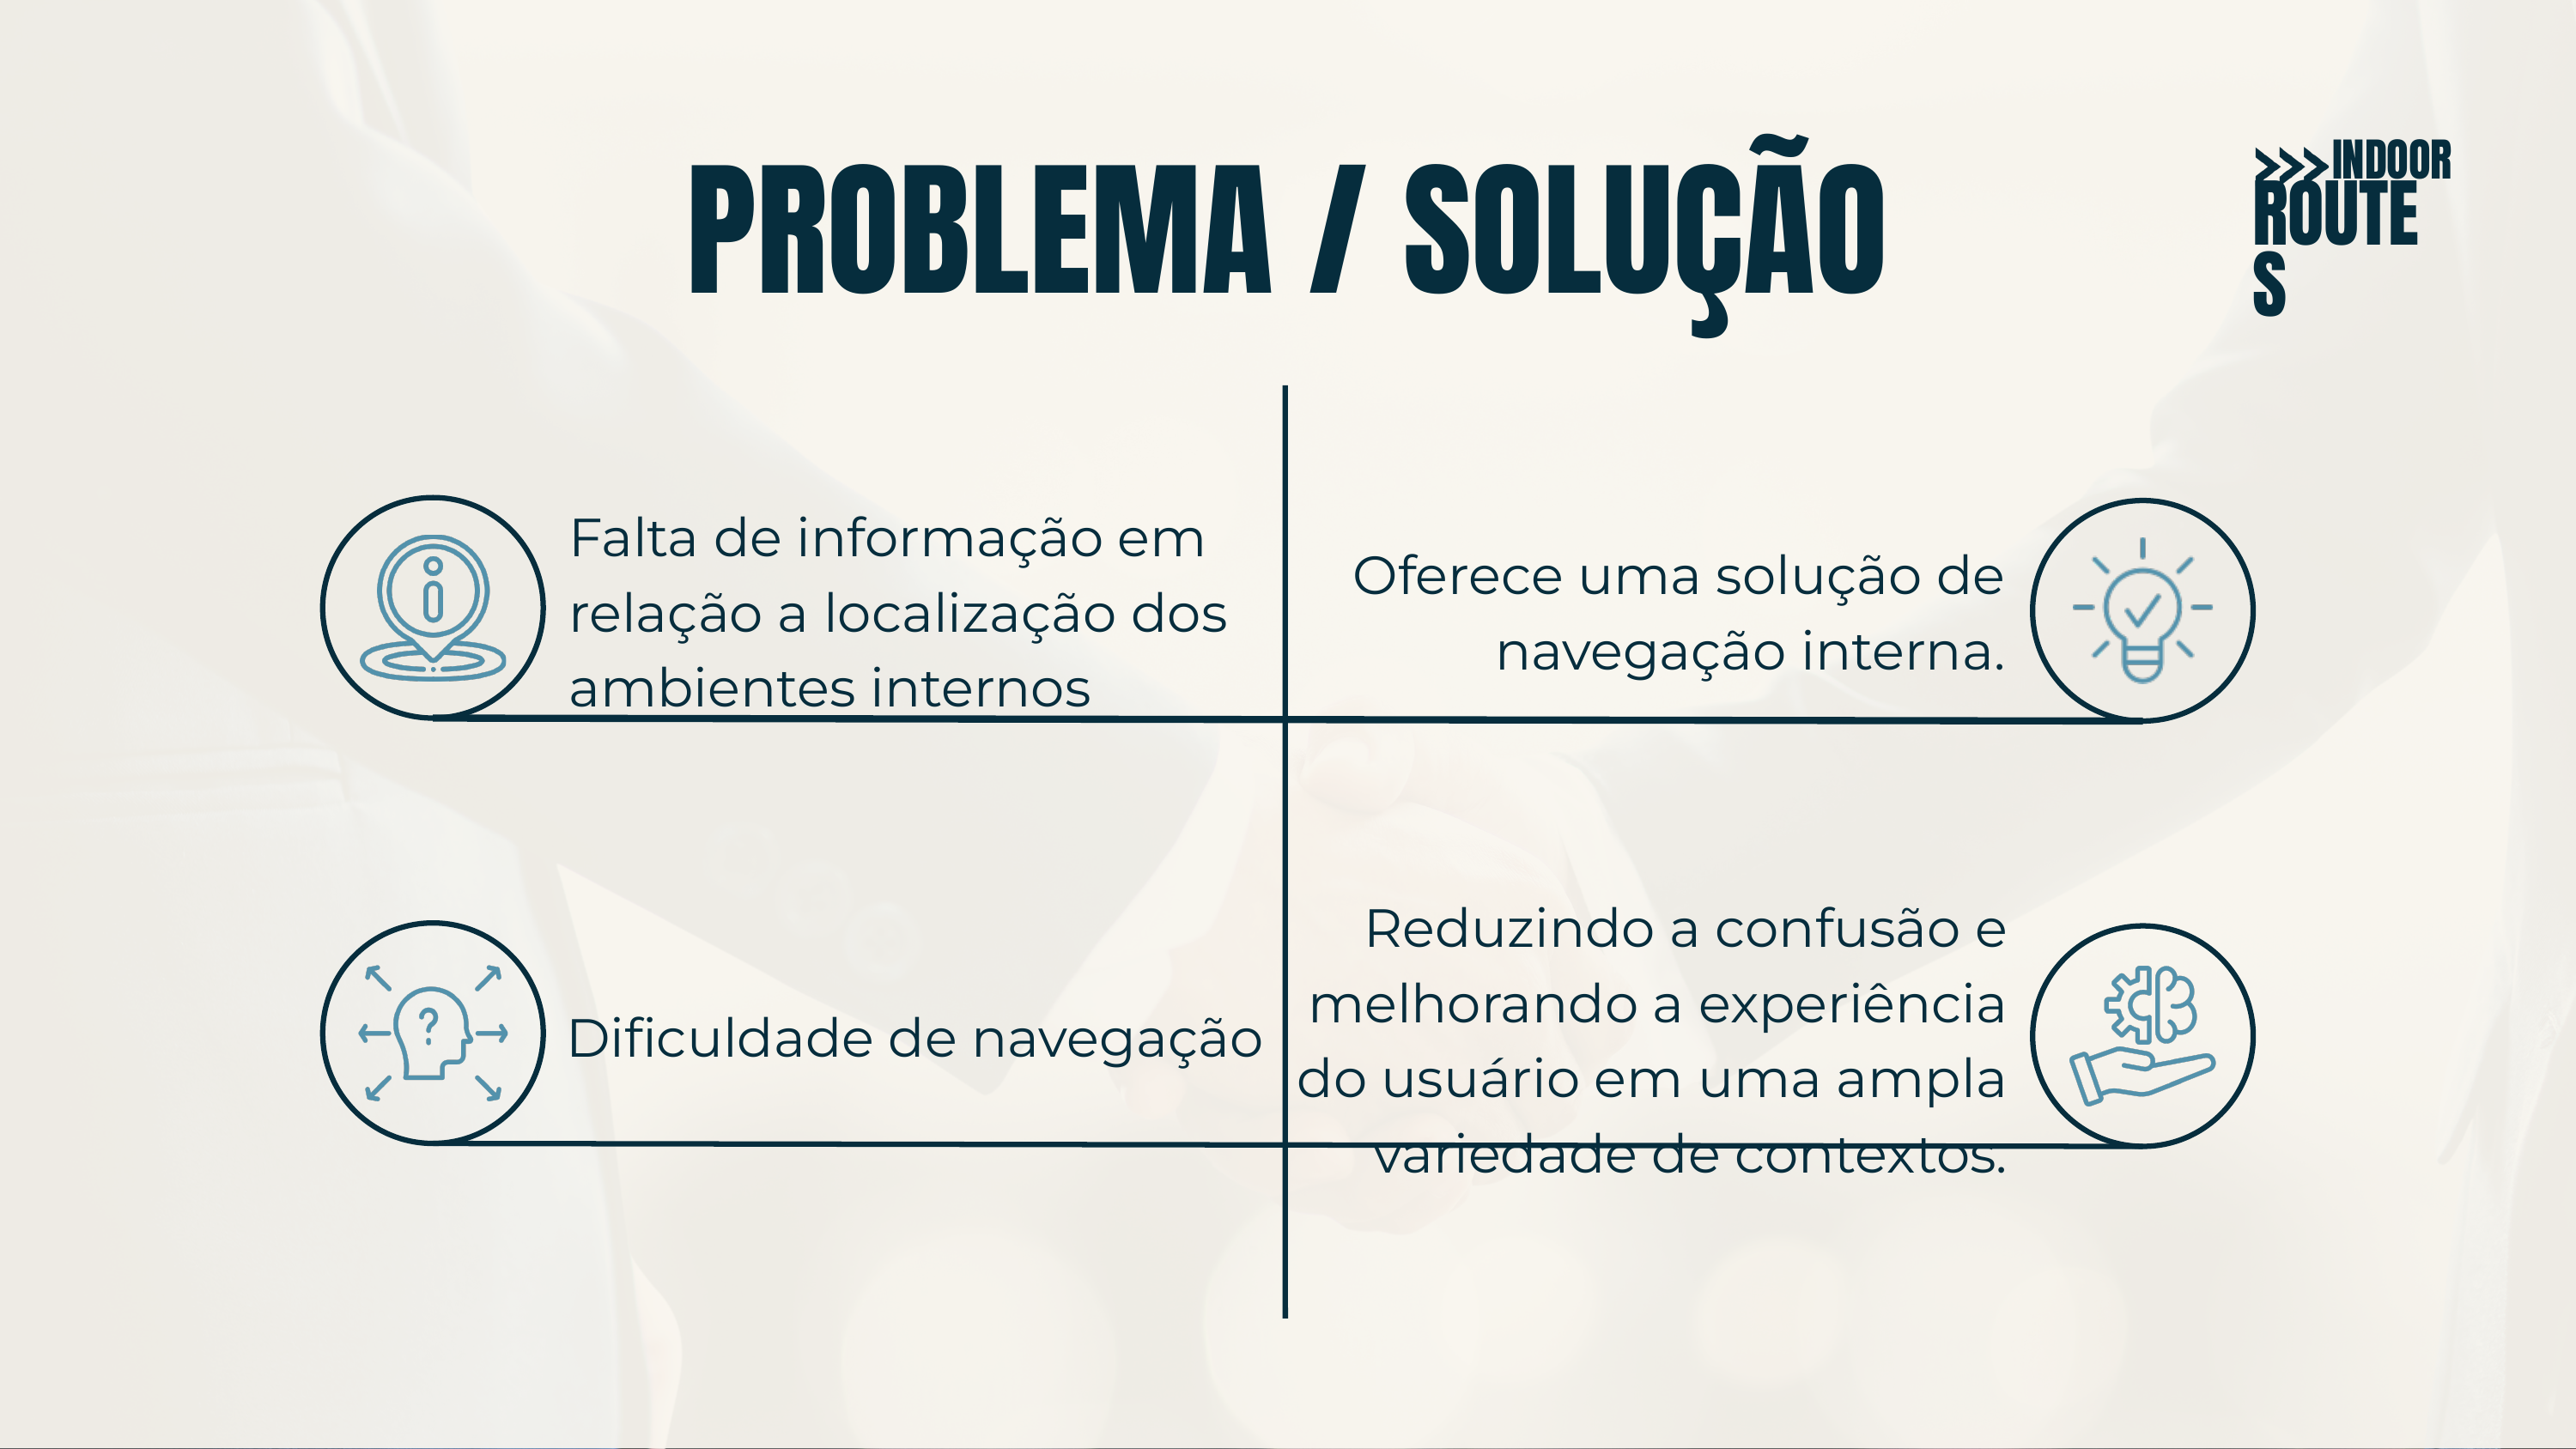

INDOOR
ROUTES
PROBLEMA / SOLUÇÃO

Falta de informação em relação a localização dos ambientes internos

Oferece uma solução de navegação interna.
Reduzindo a confusão e melhorando a experiência do usuário em uma ampla variedade de contextos.

Dificuldade de navegação